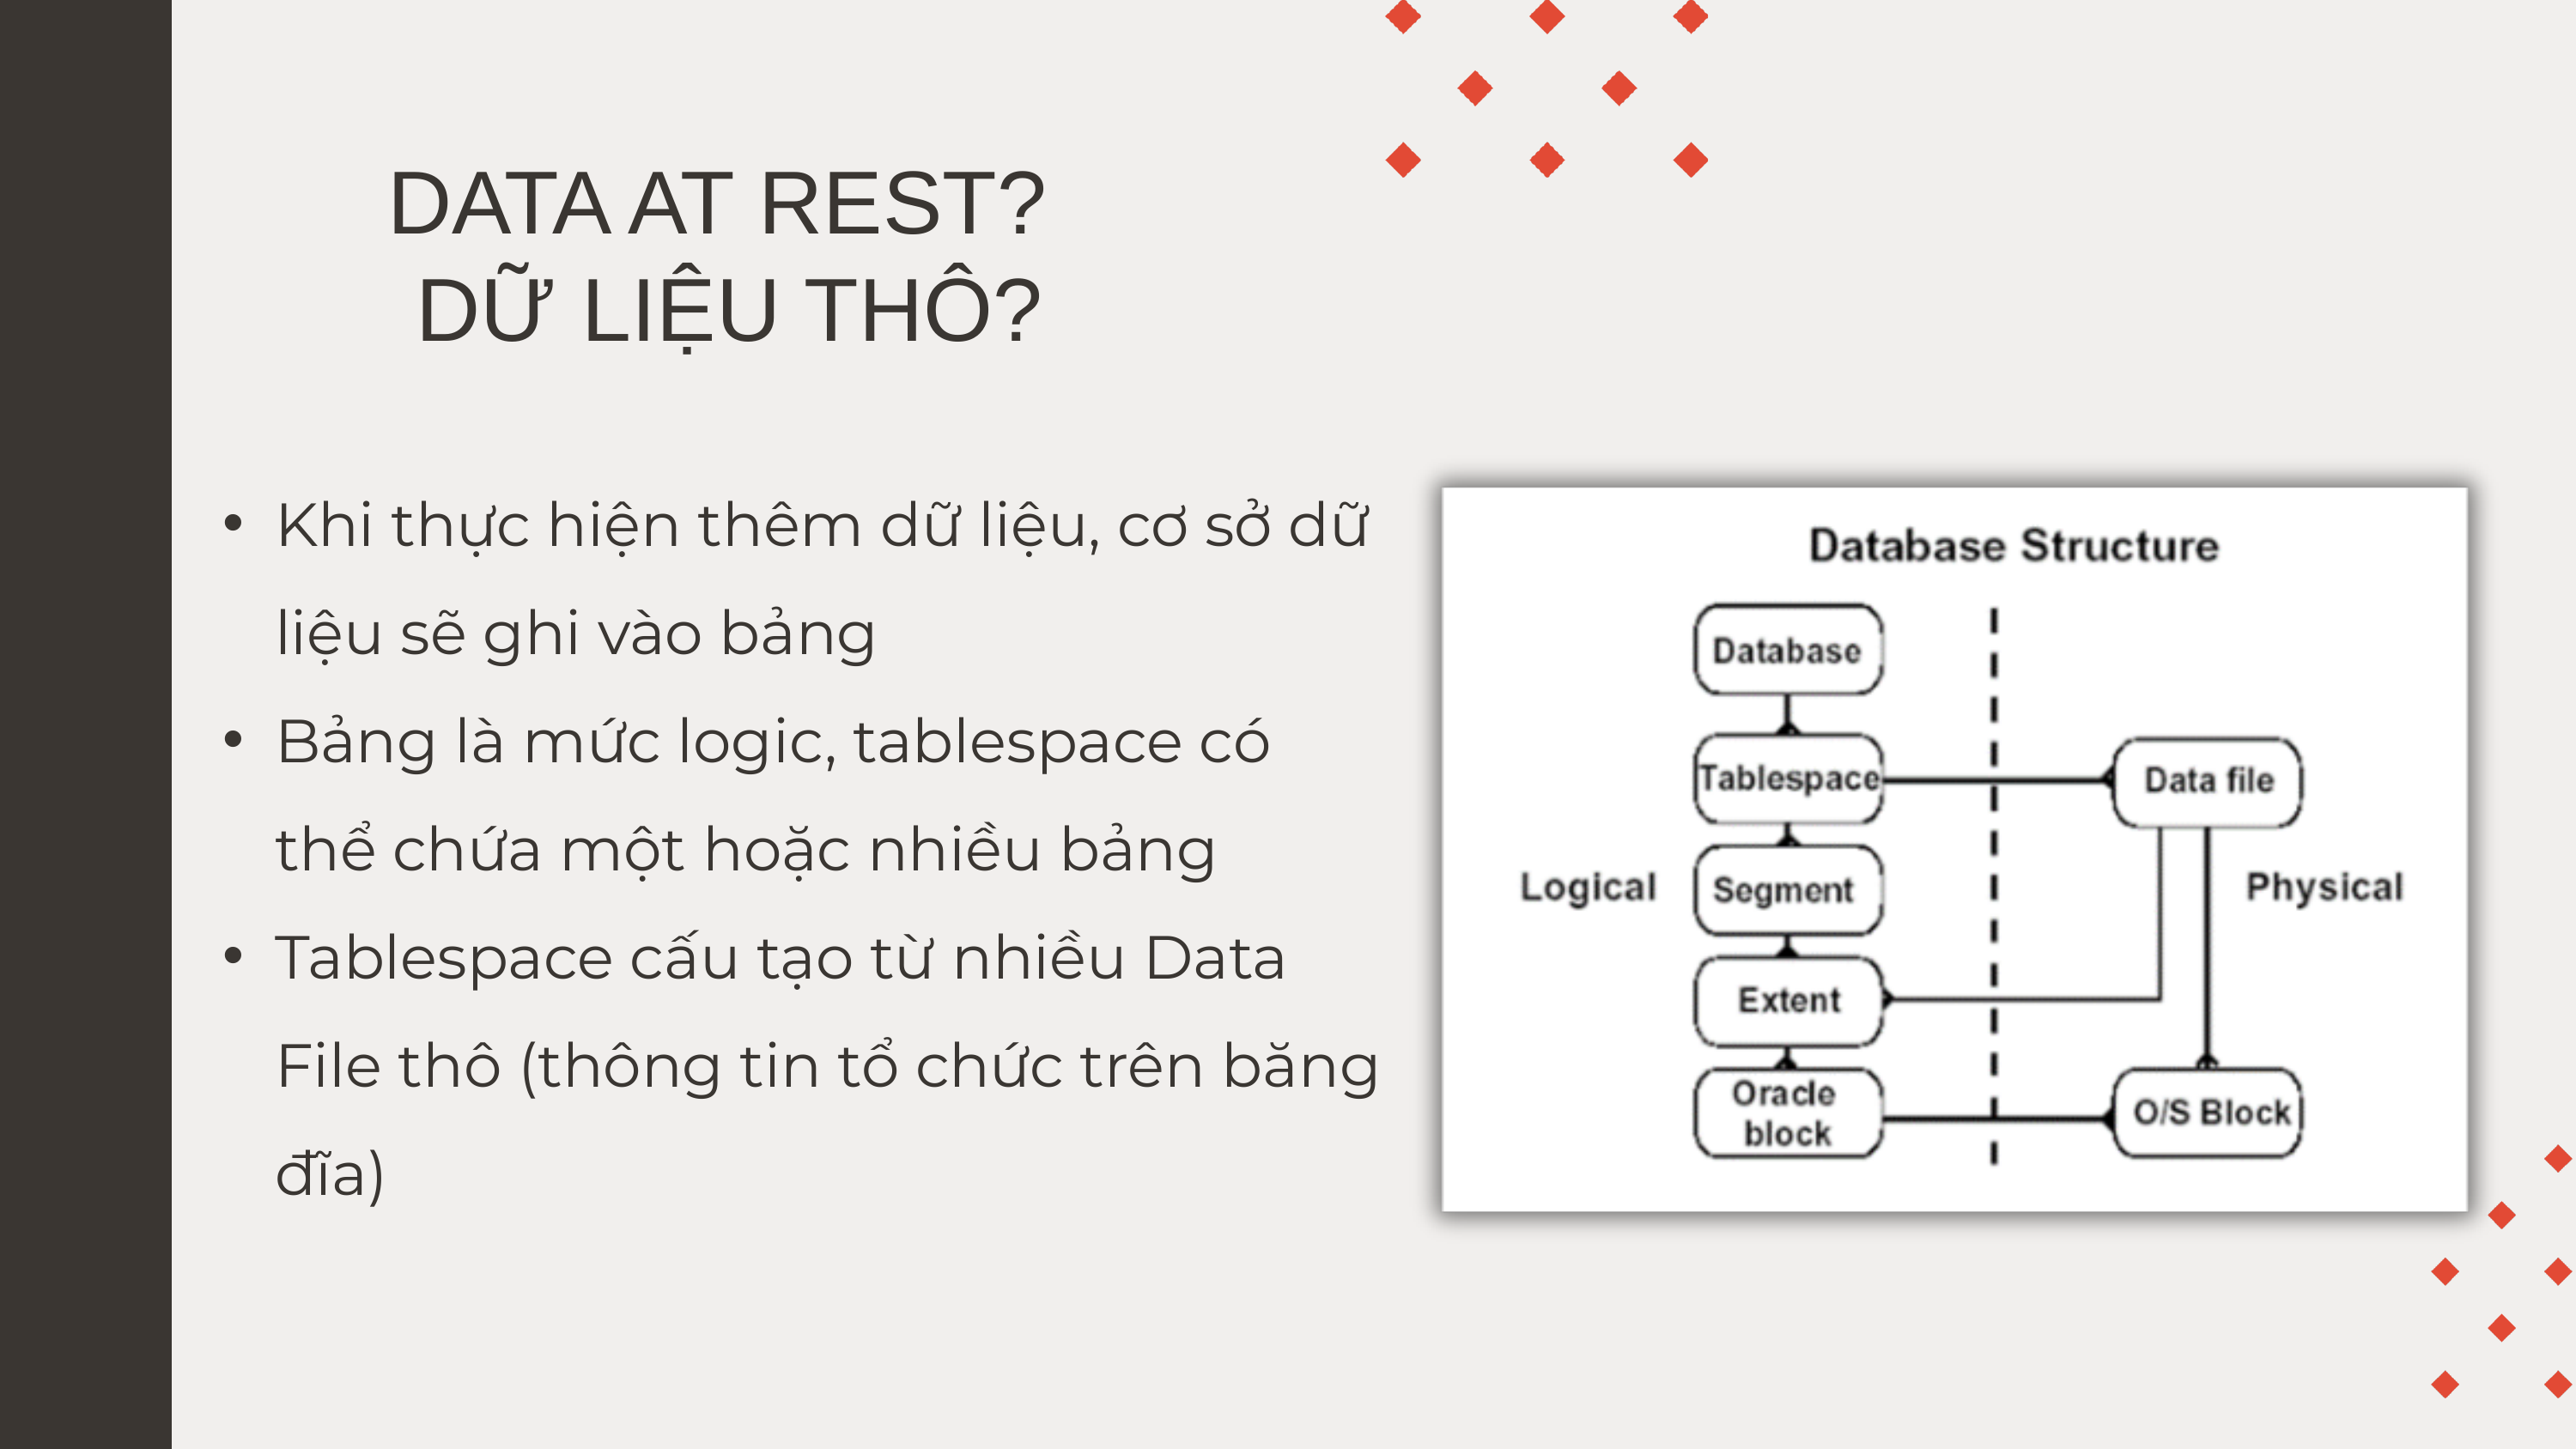

DATA AT REST?
DỮ LIỆU THÔ?

Khi thực hiện thêm dữ liệu, cơ sở dữ liệu sẽ ghi vào bảng
Bảng là mức logic, tablespace có thể chứa một hoặc nhiều bảng
Tablespace cấu tạo từ nhiều Data File thô (thông tin tổ chức trên băng đĩa)